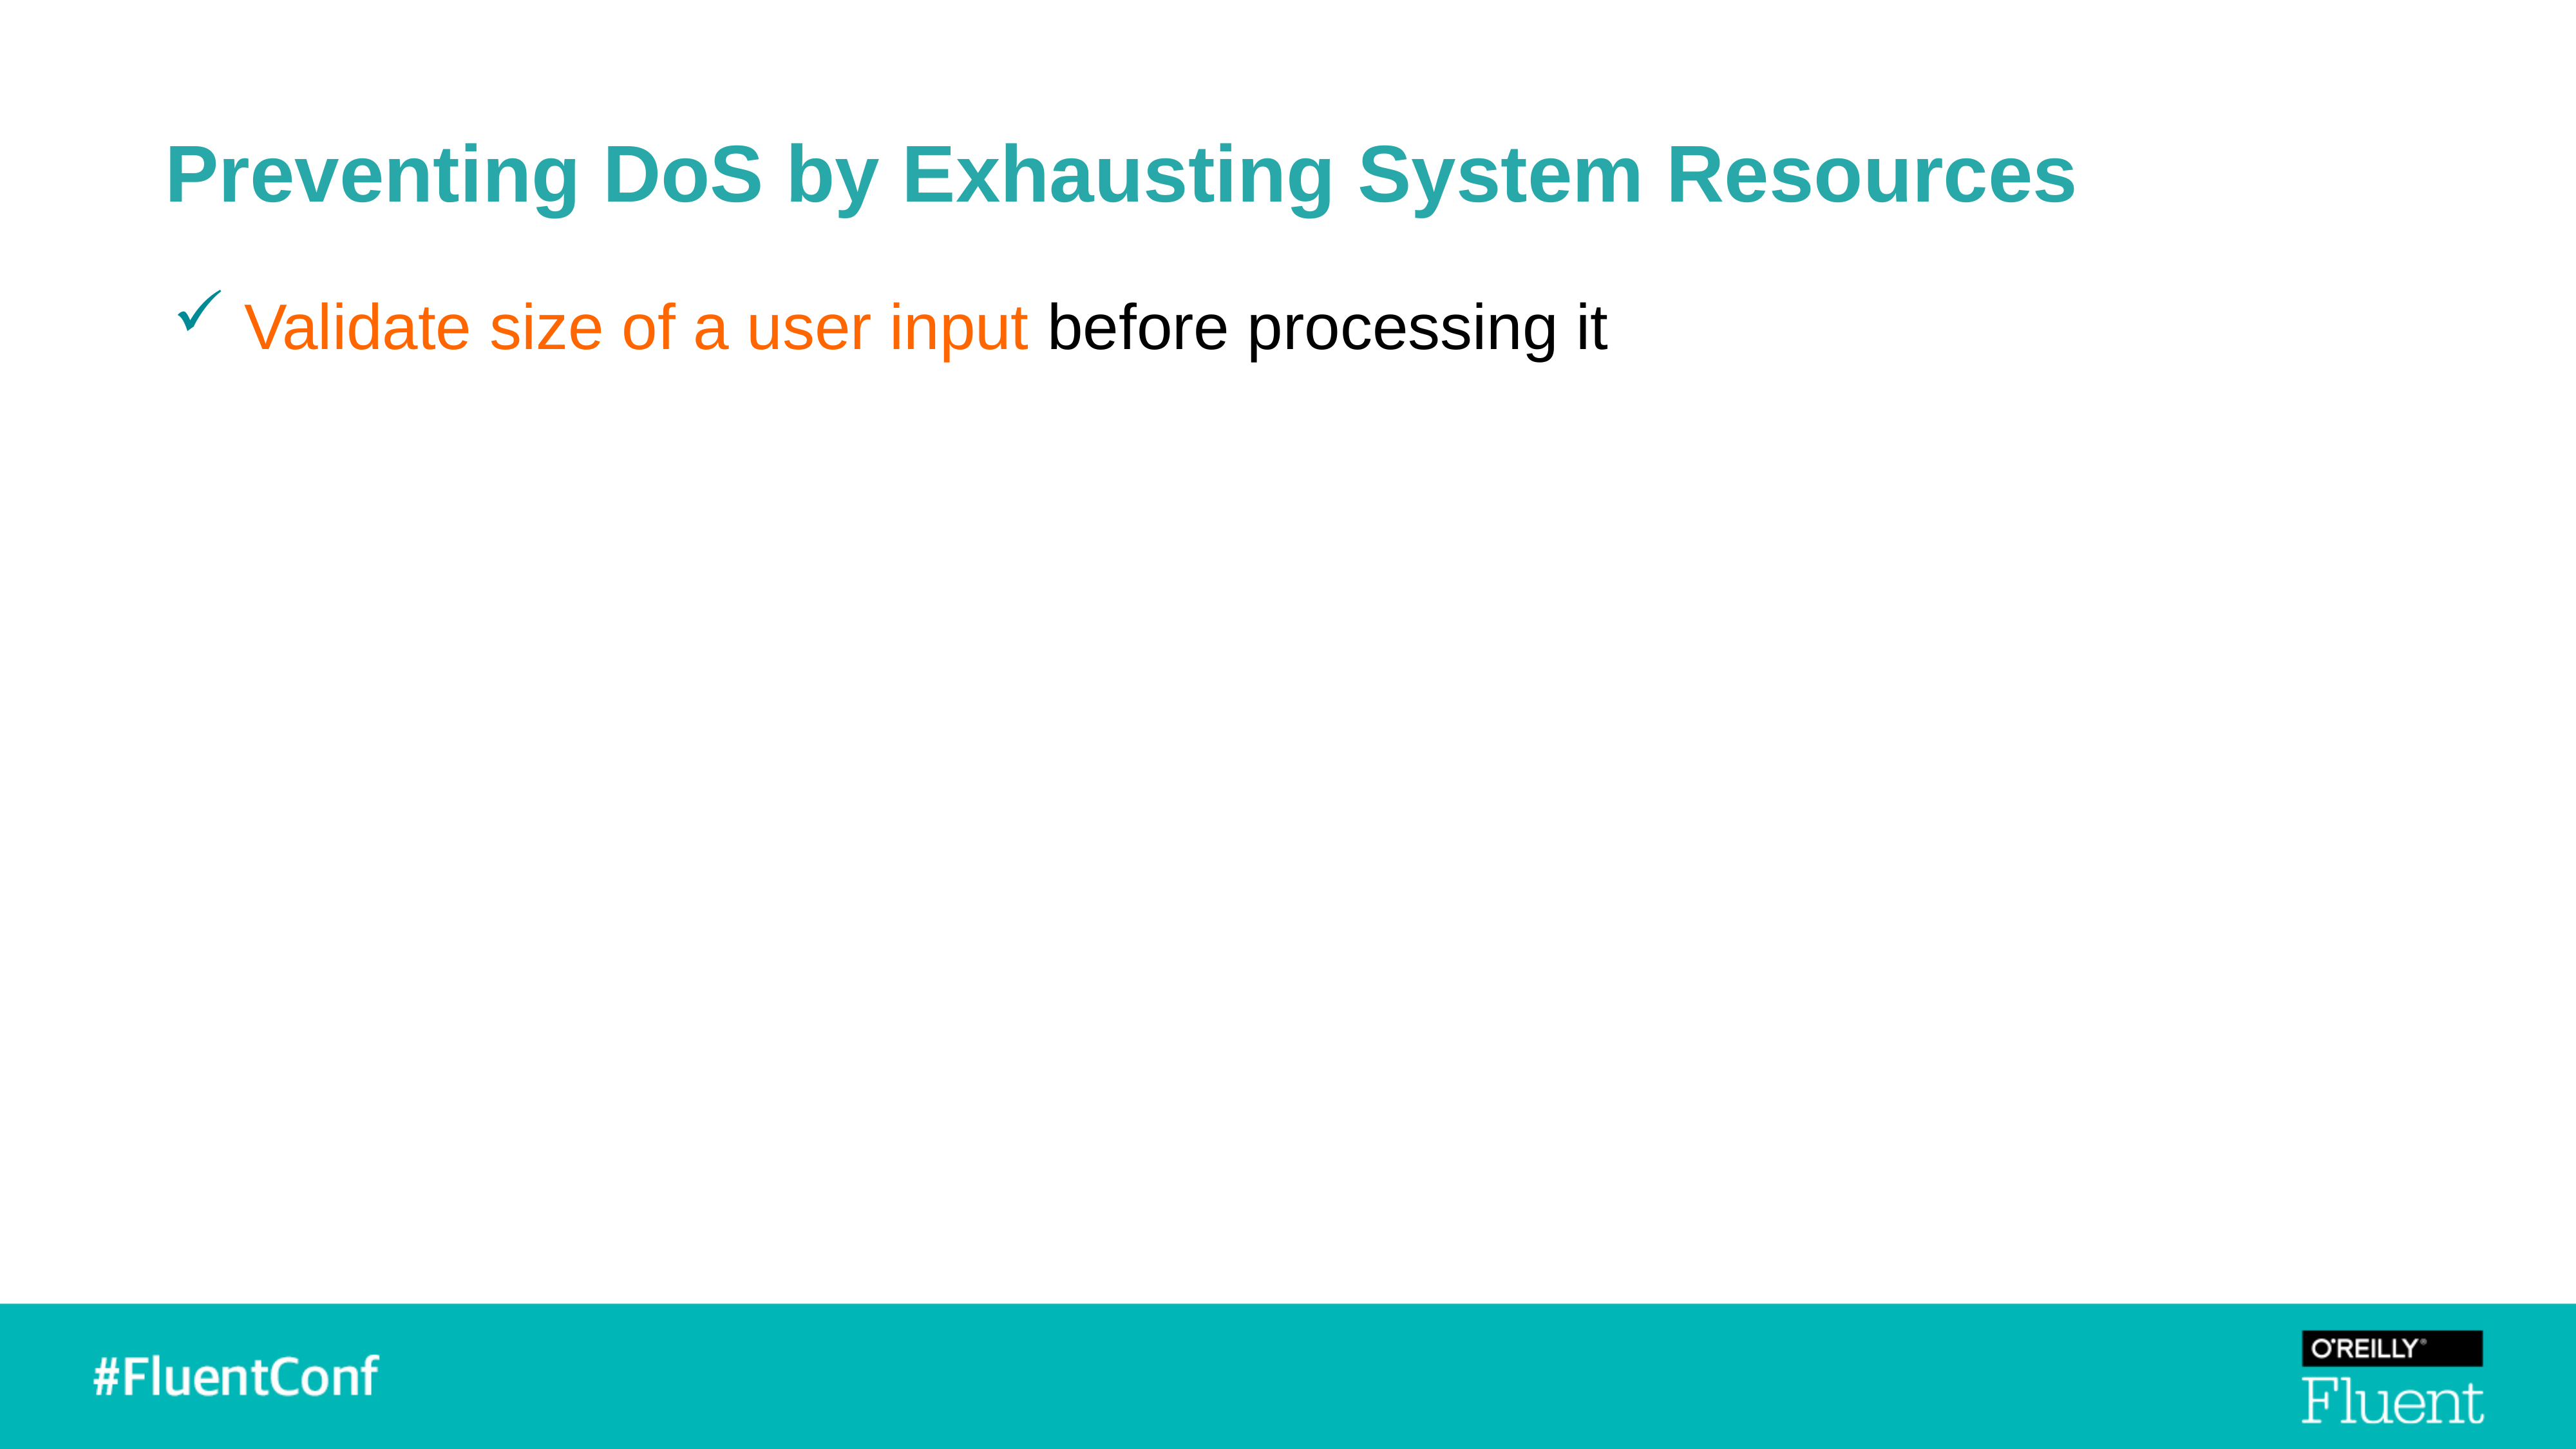

# Preventing DoS by Exhausting System Resources
 Validate size of a user input before processing it